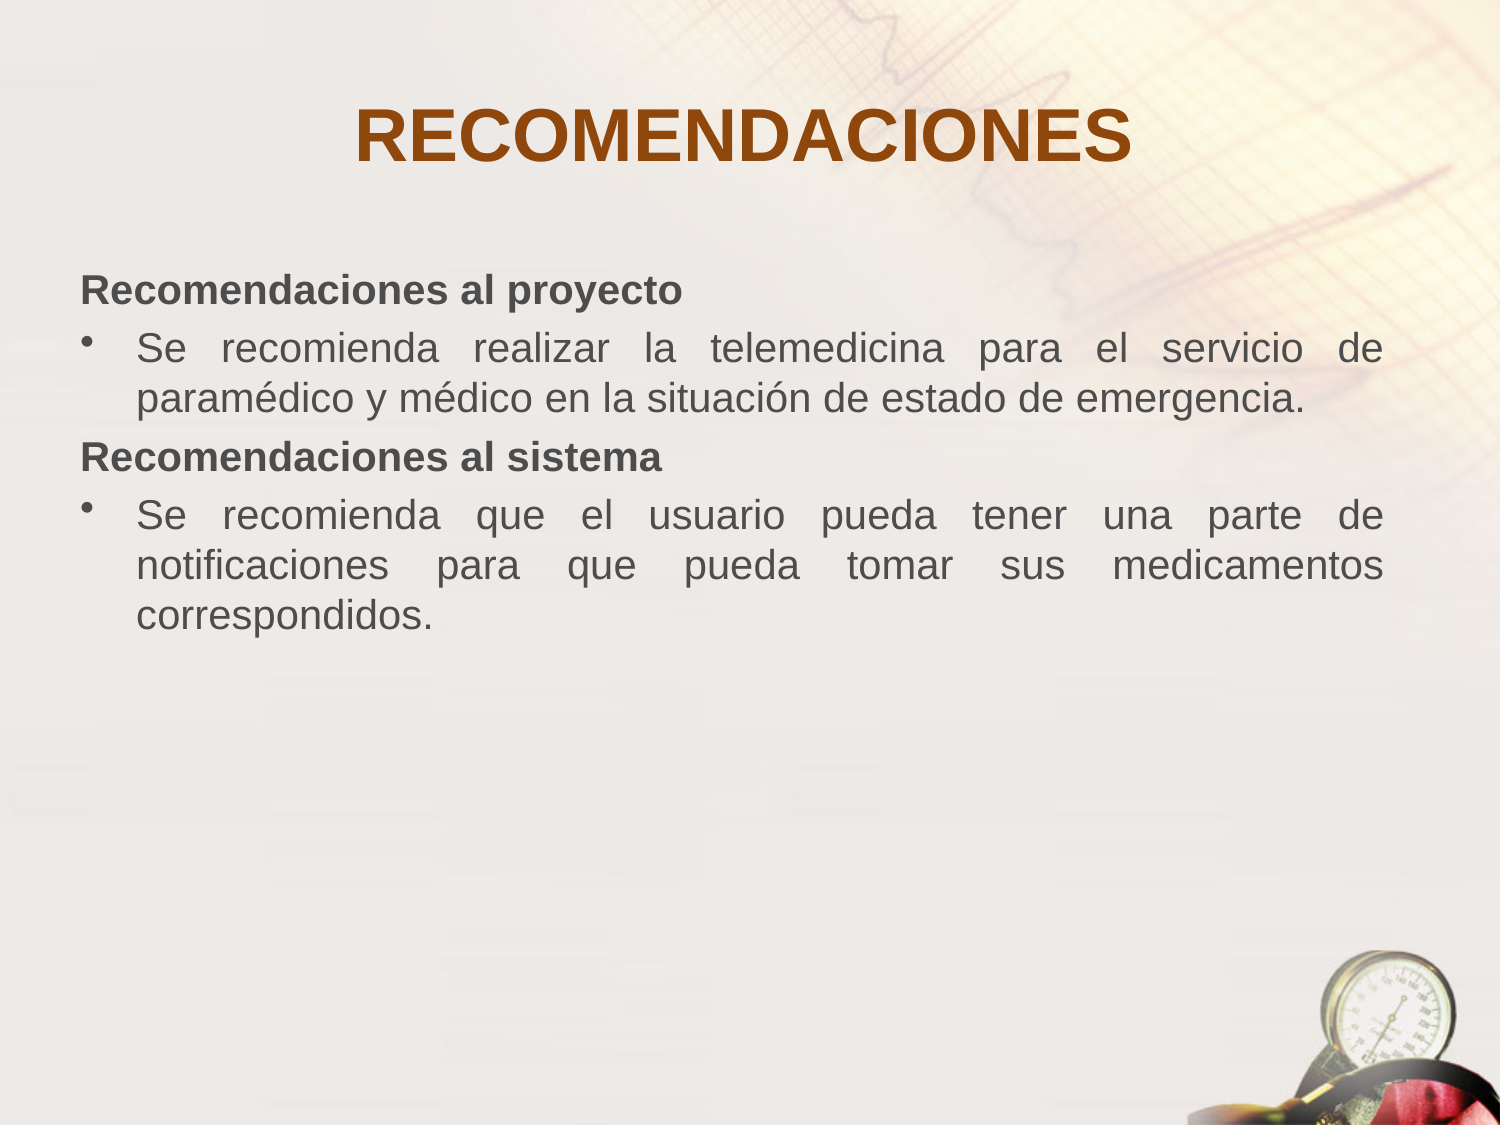

# RECOMENDACIONES
Recomendaciones al proyecto
Se recomienda realizar la telemedicina para el servicio de paramédico y médico en la situación de estado de emergencia.
Recomendaciones al sistema
Se recomienda que el usuario pueda tener una parte de notificaciones para que pueda tomar sus medicamentos correspondidos.